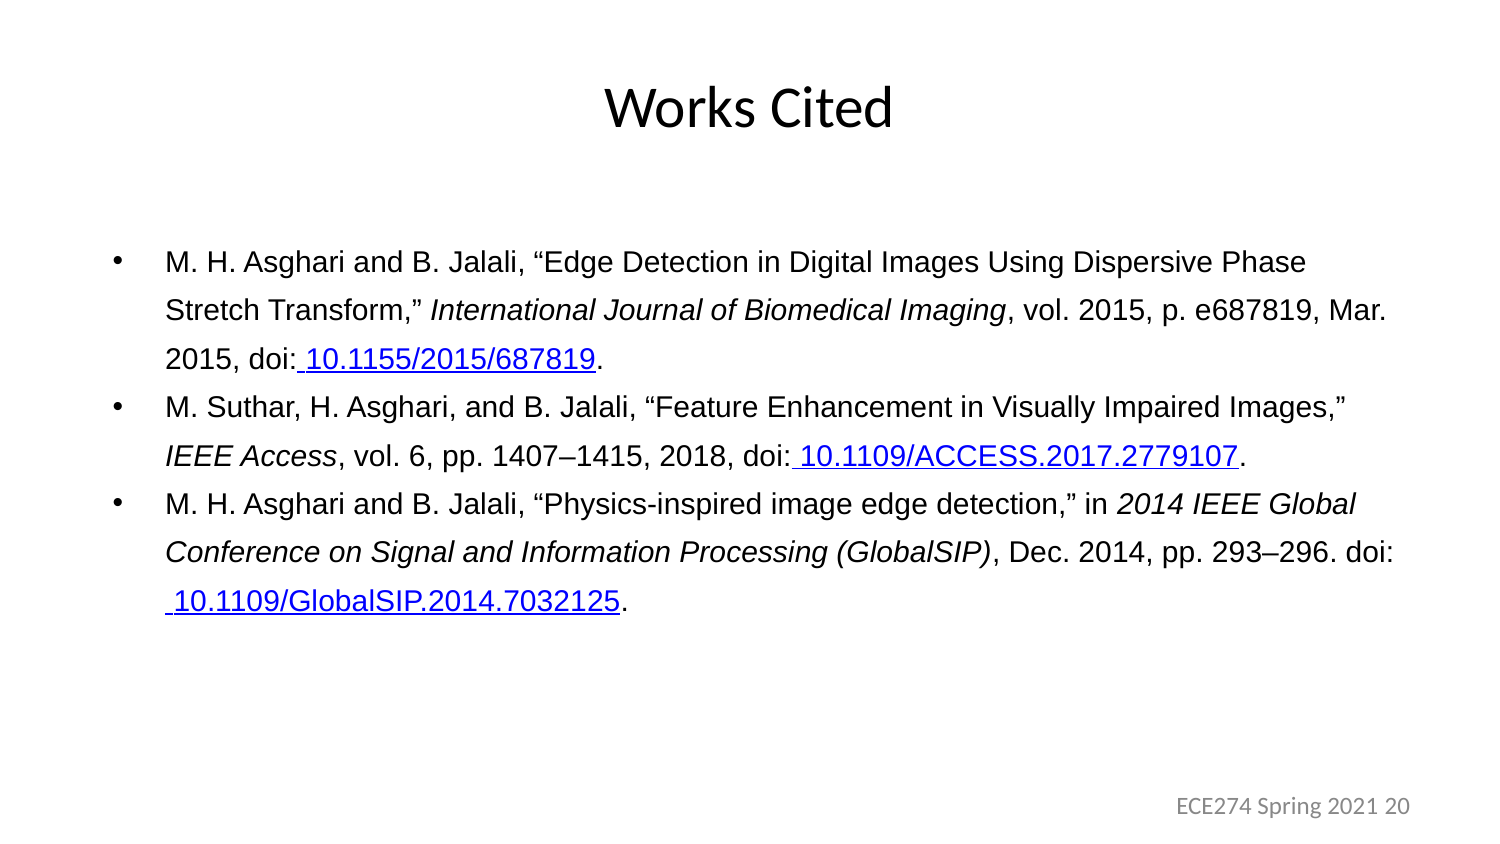

# Works Cited

M. H. Asghari and B. Jalali, “Edge Detection in Digital Images Using Dispersive Phase Stretch Transform,” International Journal of Biomedical Imaging, vol. 2015, p. e687819, Mar. 2015, doi: 10.1155/2015/687819.
M. Suthar, H. Asghari, and B. Jalali, “Feature Enhancement in Visually Impaired Images,” IEEE Access, vol. 6, pp. 1407–1415, 2018, doi: 10.1109/ACCESS.2017.2779107.
M. H. Asghari and B. Jalali, “Physics-inspired image edge detection,” in 2014 IEEE Global Conference on Signal and Information Processing (GlobalSIP), Dec. 2014, pp. 293–296. doi: 10.1109/GlobalSIP.2014.7032125.

ECE274 Spring 2021 20